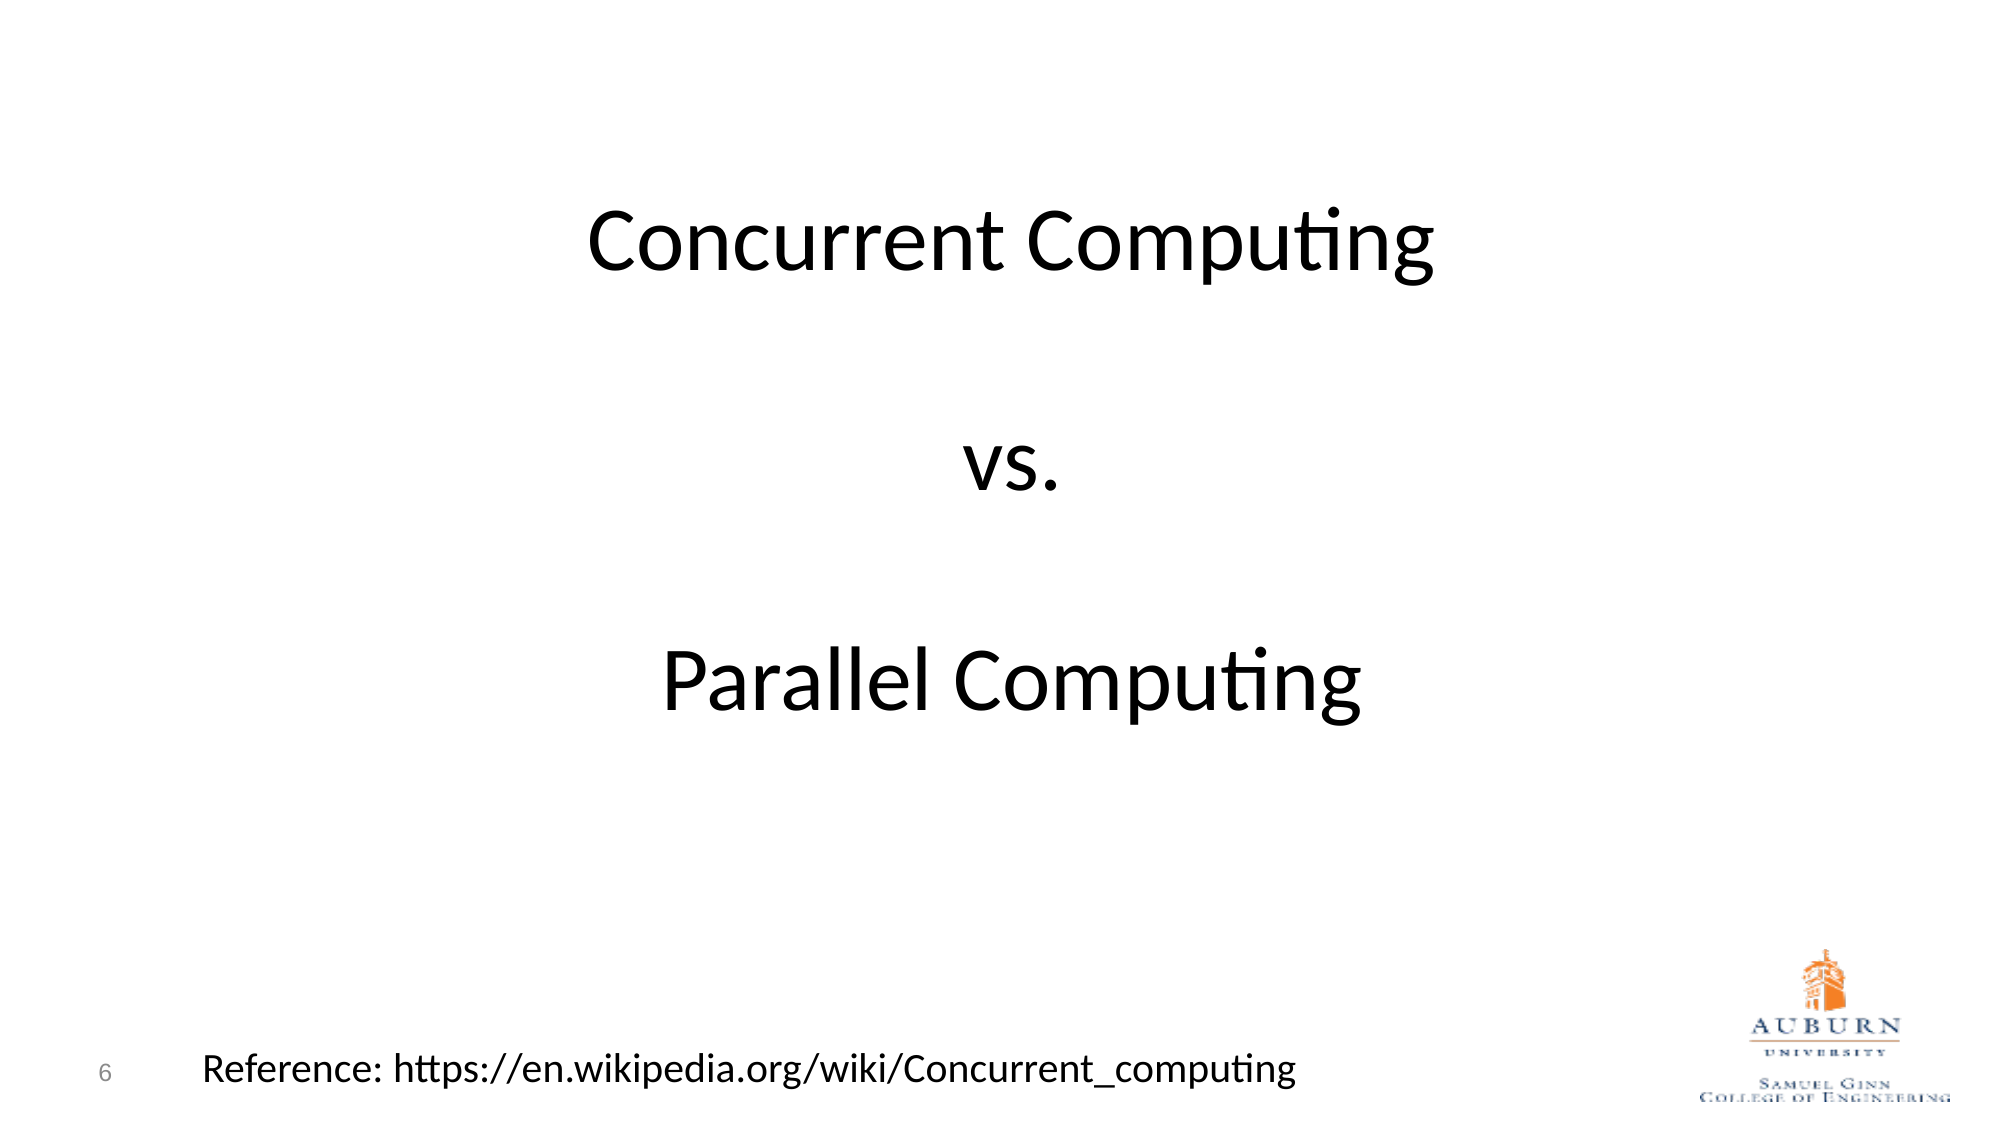

# Concurrent Computing vs. Parallel Computing
Reference: https://en.wikipedia.org/wiki/Concurrent_computing
6